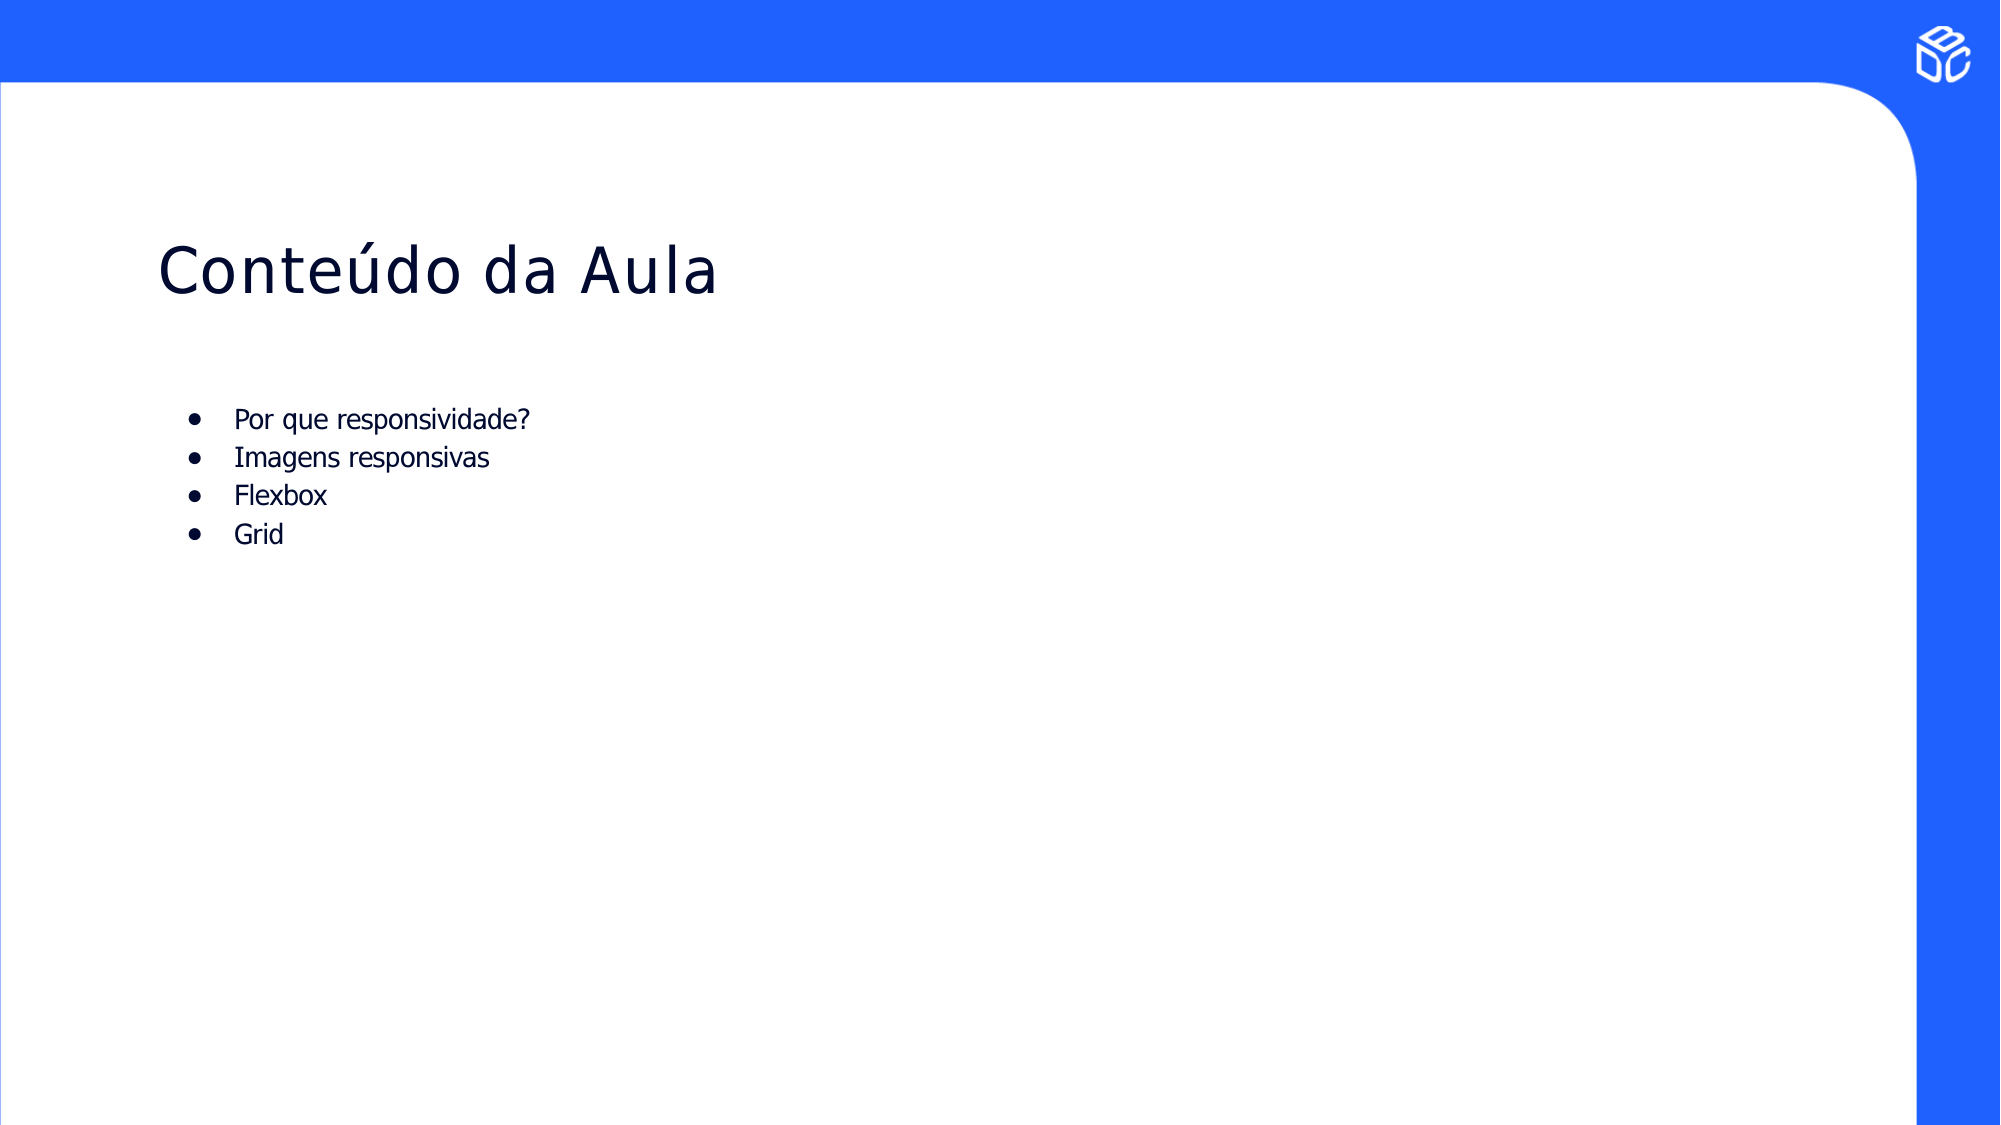

# Conteúdo da Aula
Por que responsividade?
Imagens responsivas
Flexbox
Grid